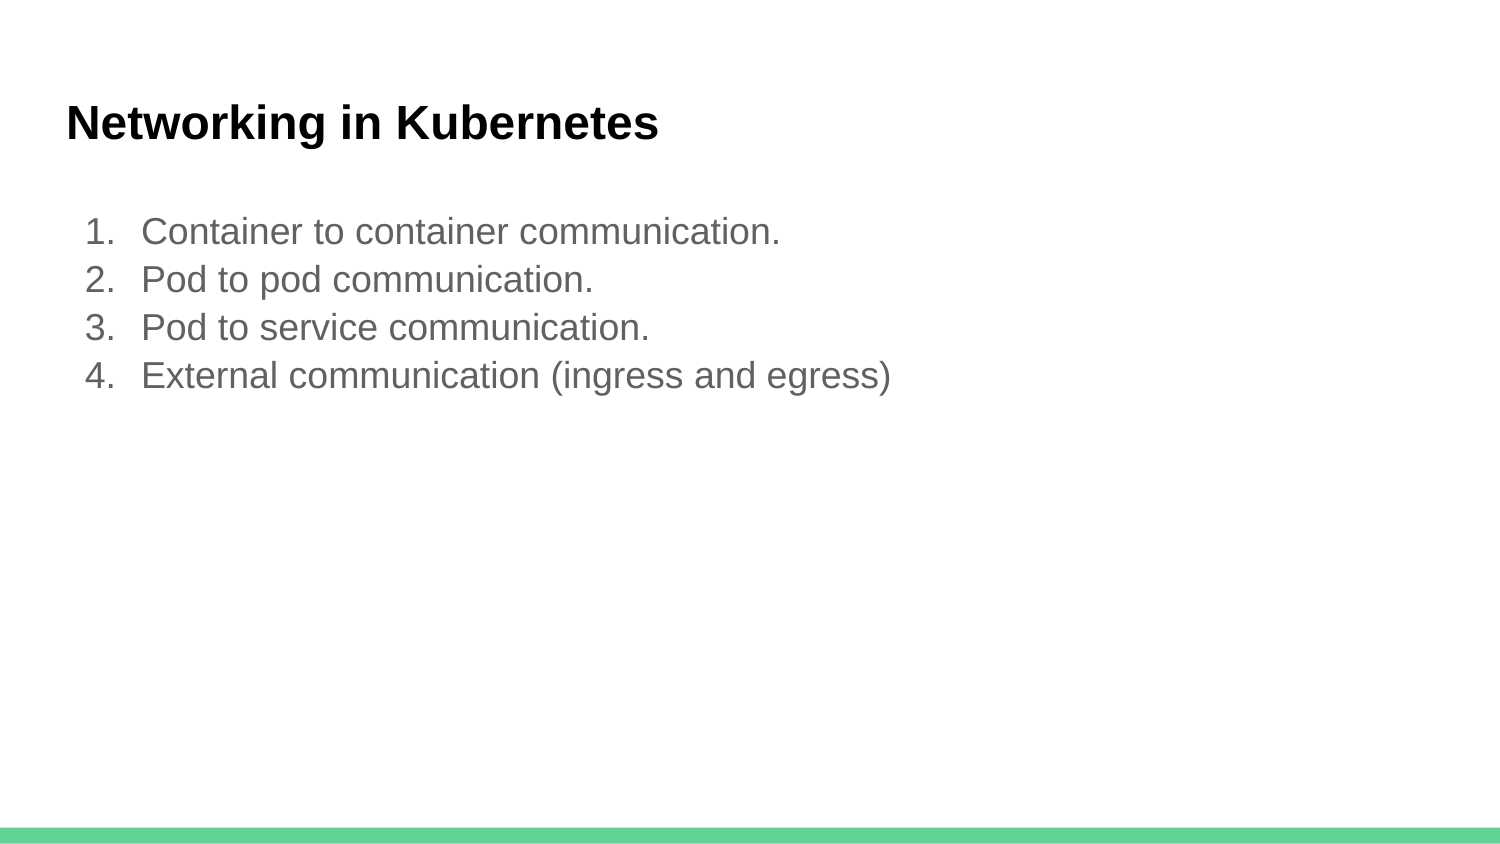

# Networking in Kubernetes

Container to container communication.
Pod to pod communication.
Pod to service communication.
External communication (ingress and egress)